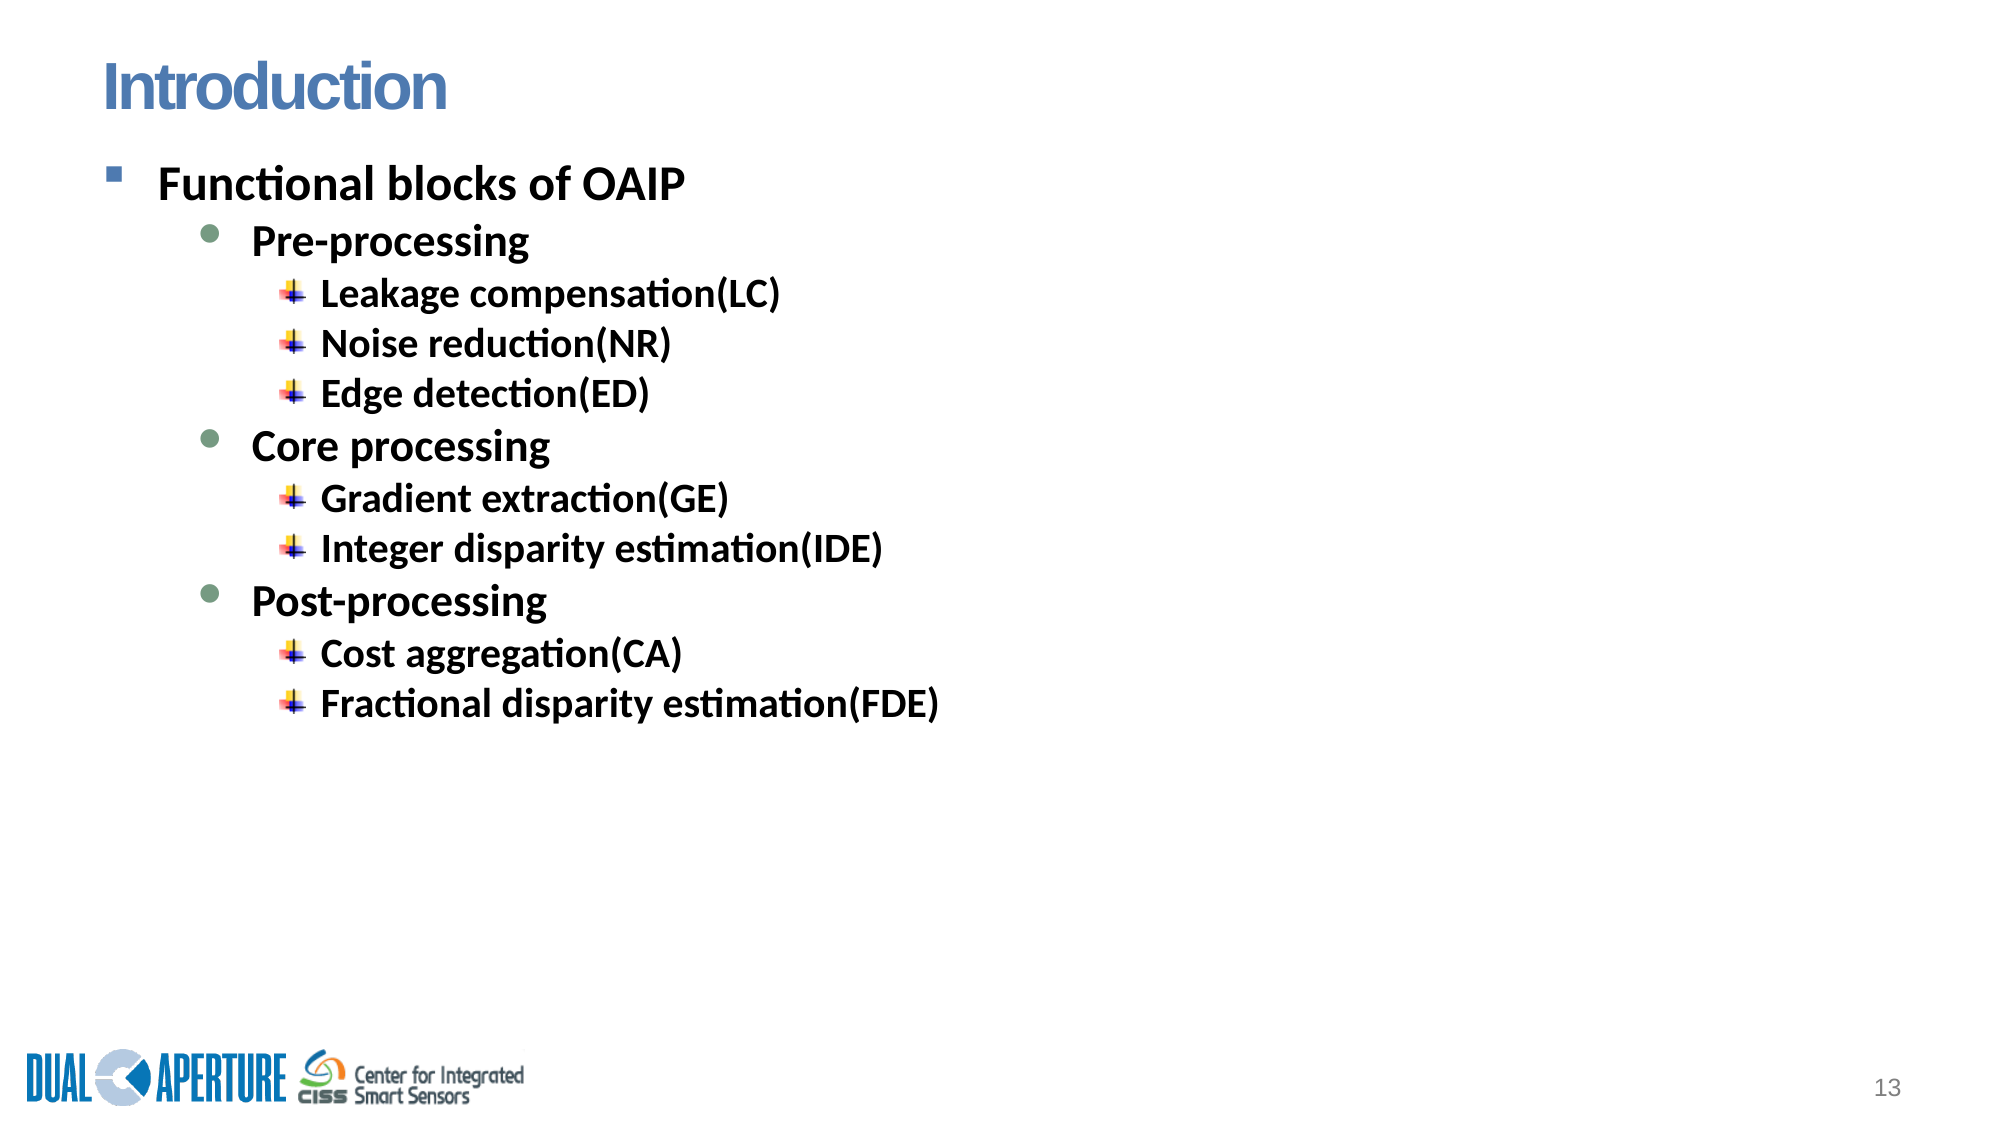

# Introduction
Functional blocks of OAIP
Pre-processing
Leakage compensation(LC)
Noise reduction(NR)
Edge detection(ED)
Core processing
Gradient extraction(GE)
Integer disparity estimation(IDE)
Post-processing
Cost aggregation(CA)
Fractional disparity estimation(FDE)
13